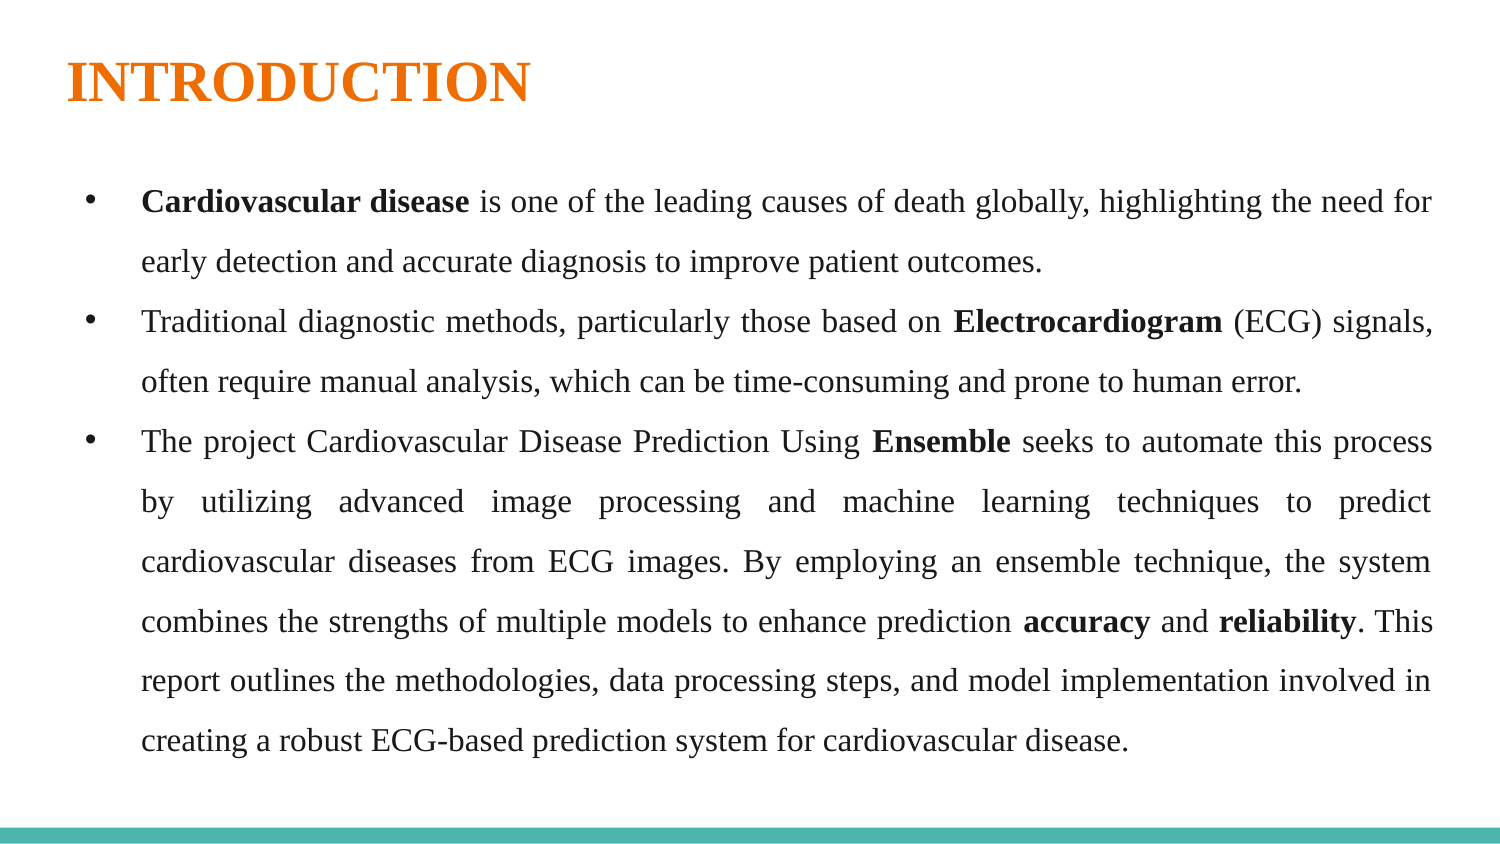

# INTRODUCTION
Cardiovascular disease is one of the leading causes of death globally, highlighting the need for early detection and accurate diagnosis to improve patient outcomes.
Traditional diagnostic methods, particularly those based on Electrocardiogram (ECG) signals, often require manual analysis, which can be time-consuming and prone to human error.
The project Cardiovascular Disease Prediction Using Ensemble seeks to automate this process by utilizing advanced image processing and machine learning techniques to predict cardiovascular diseases from ECG images. By employing an ensemble technique, the system combines the strengths of multiple models to enhance prediction accuracy and reliability. This report outlines the methodologies, data processing steps, and model implementation involved in creating a robust ECG-based prediction system for cardiovascular disease.